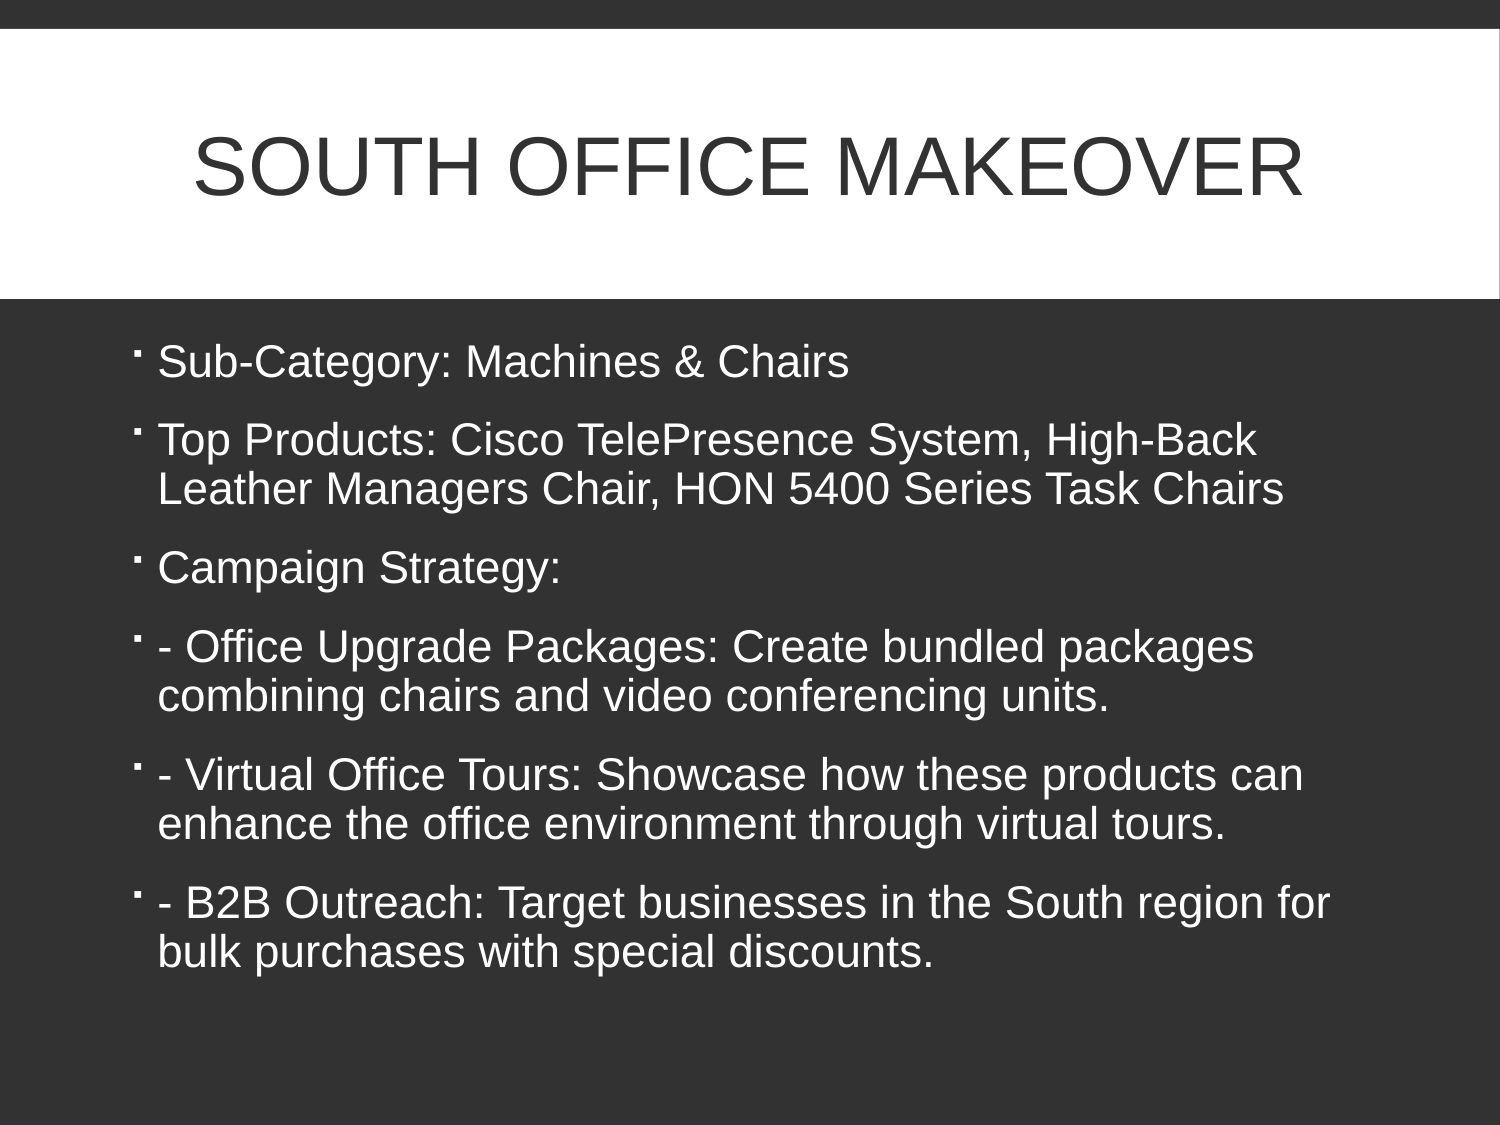

# South Office Makeover
Sub-Category: Machines & Chairs
Top Products: Cisco TelePresence System, High-Back Leather Managers Chair, HON 5400 Series Task Chairs
Campaign Strategy:
- Office Upgrade Packages: Create bundled packages combining chairs and video conferencing units.
- Virtual Office Tours: Showcase how these products can enhance the office environment through virtual tours.
- B2B Outreach: Target businesses in the South region for bulk purchases with special discounts.